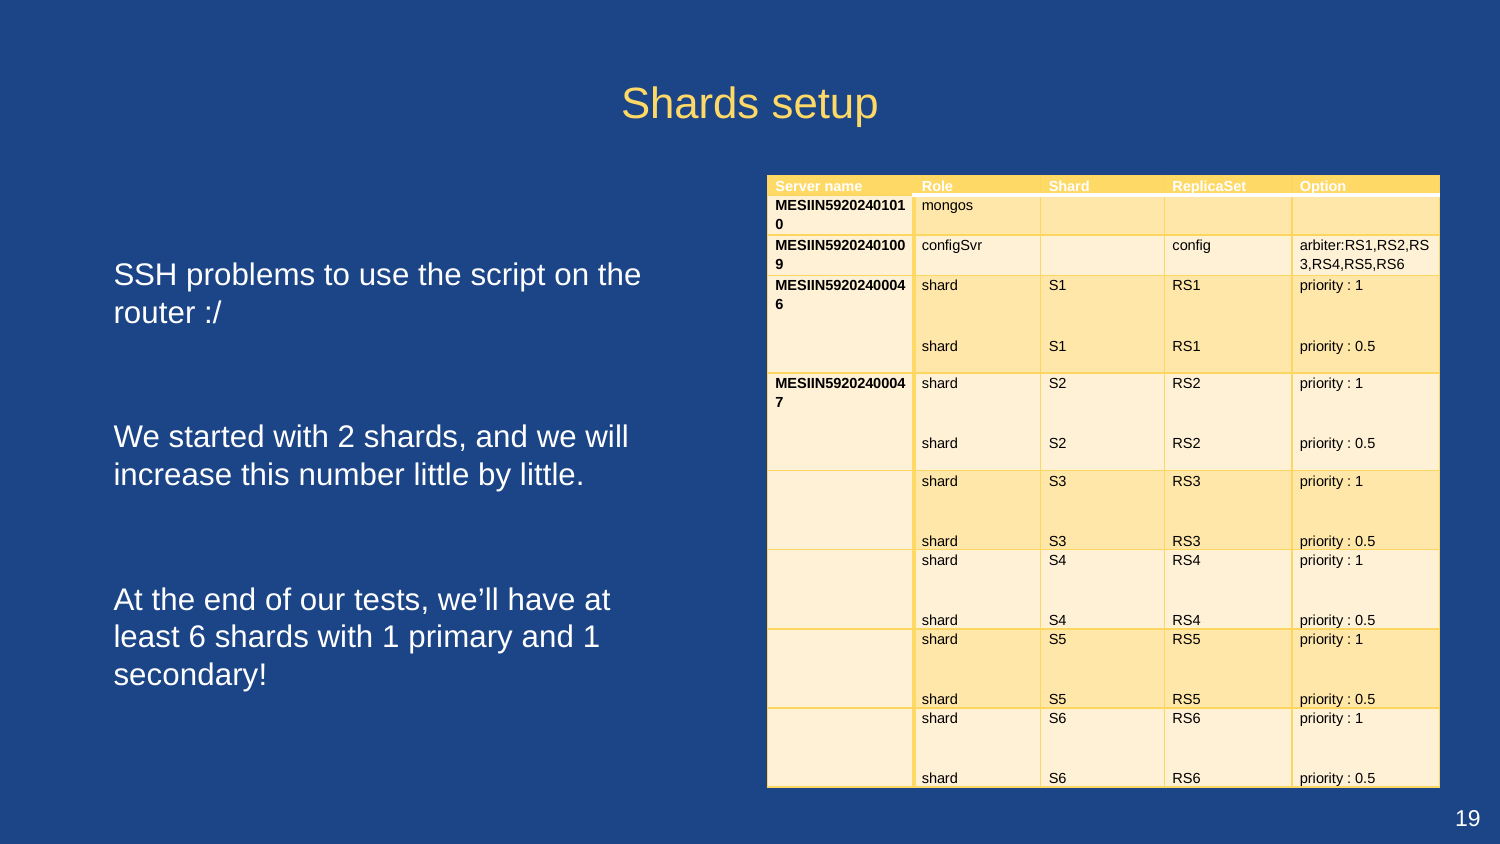

# Shards setup
| Server name | Role | Shard | ReplicaSet | Option |
| --- | --- | --- | --- | --- |
| MESIIN59202401010 | mongos |  |  |  |
| MESIIN59202401009 | configSvr |  | config | arbiter:RS1,RS2,RS3,RS4,RS5,RS6 |
| MESIIN59202400046 | shard shard | S1 S1 | RS1 RS1 | priority : 1 priority : 0.5 |
| MESIIN59202400047 | shard shard | S2 S2 | RS2 RS2 | priority : 1 priority : 0.5 |
|  | shard shard | S3 S3 | RS3 RS3 | priority : 1 priority : 0.5 |
|  | shard shard | S4 S4 | RS4 RS4 | priority : 1 priority : 0.5 |
|  | shard shard | S5 S5 | RS5 RS5 | priority : 1 priority : 0.5 |
|  | shard shard | S6 S6 | RS6 RS6 | priority : 1 priority : 0.5 |
SSH problems to use the script on the router :/

We started with 2 shards, and we will increase this number little by little.

At the end of our tests, we’ll have at least 6 shards with 1 primary and 1 secondary!
19